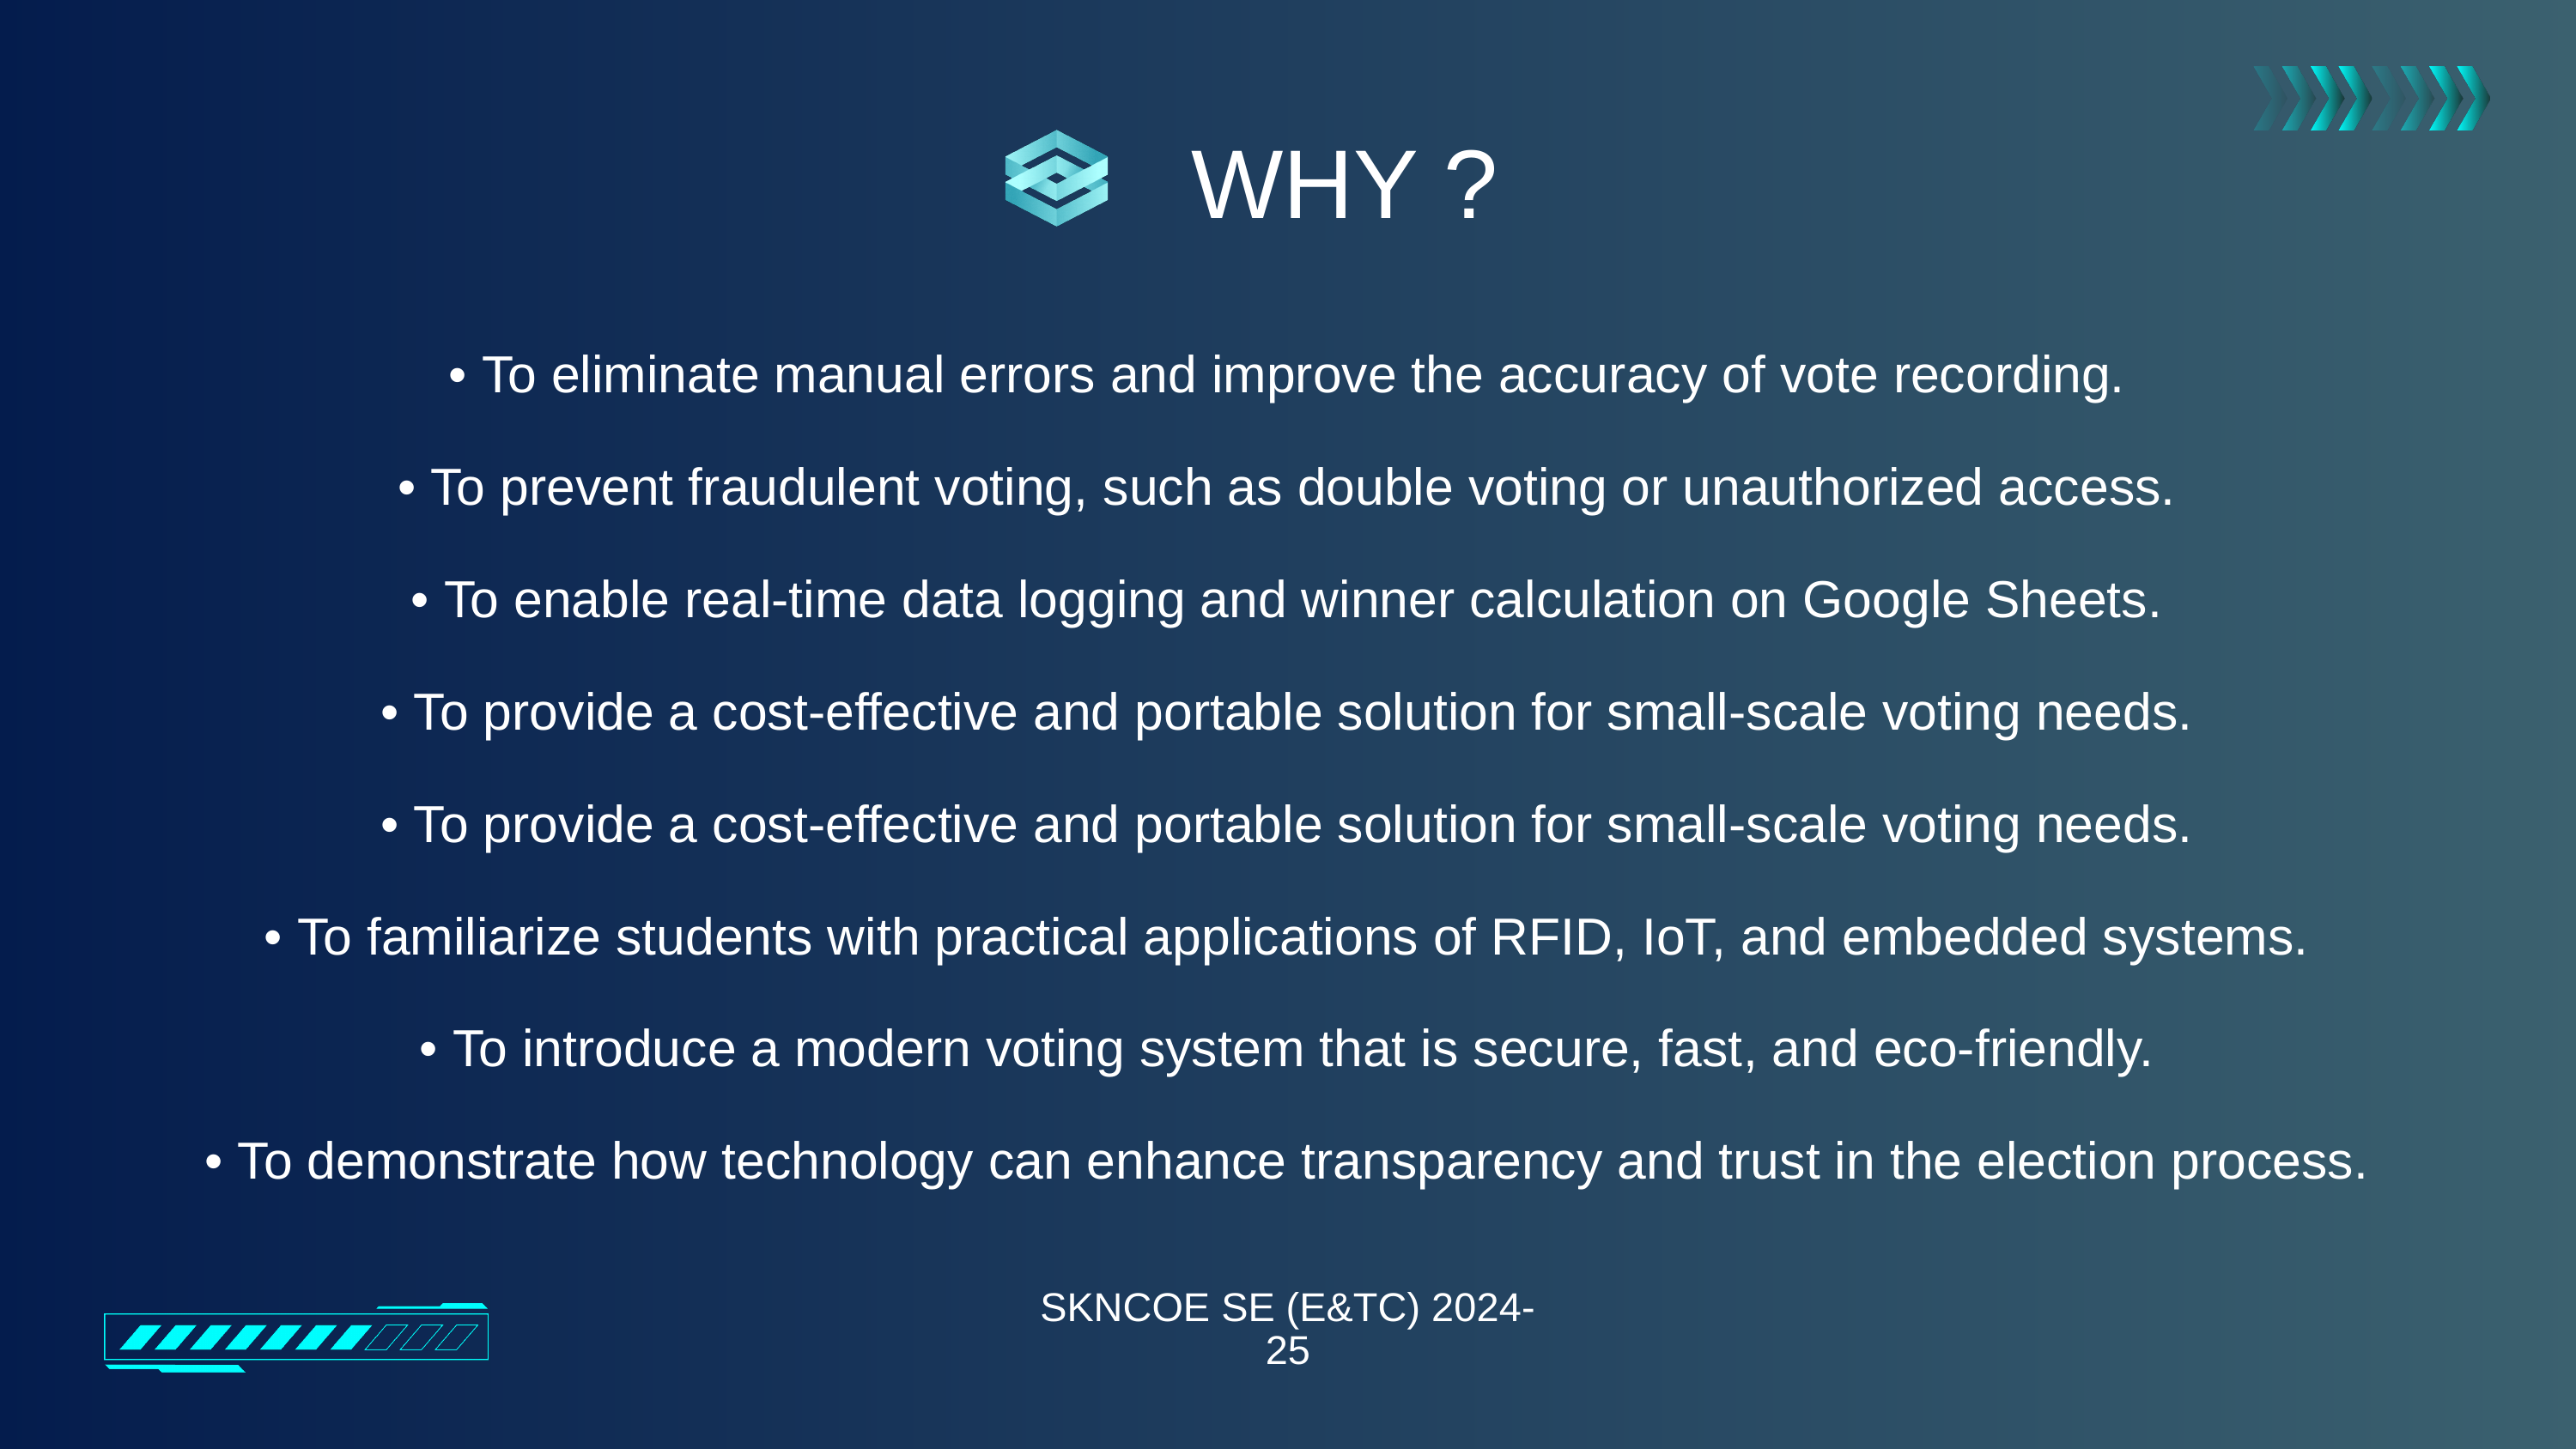

WHY ?

• To eliminate manual errors and improve the accuracy of vote recording.

• To prevent fraudulent voting, such as double voting or unauthorized access.

• To enable real-time data logging and winner calculation on Google Sheets.

• To provide a cost-effective and portable solution for small-scale voting needs.

• To provide a cost-effective and portable solution for small-scale voting needs.

• To familiarize students with practical applications of RFID, IoT, and embedded systems.

• To introduce a modern voting system that is secure, fast, and eco-friendly.

• To demonstrate how technology can enhance transparency and trust in the election process.

SKNCOE SE (E&TC) 2024-25